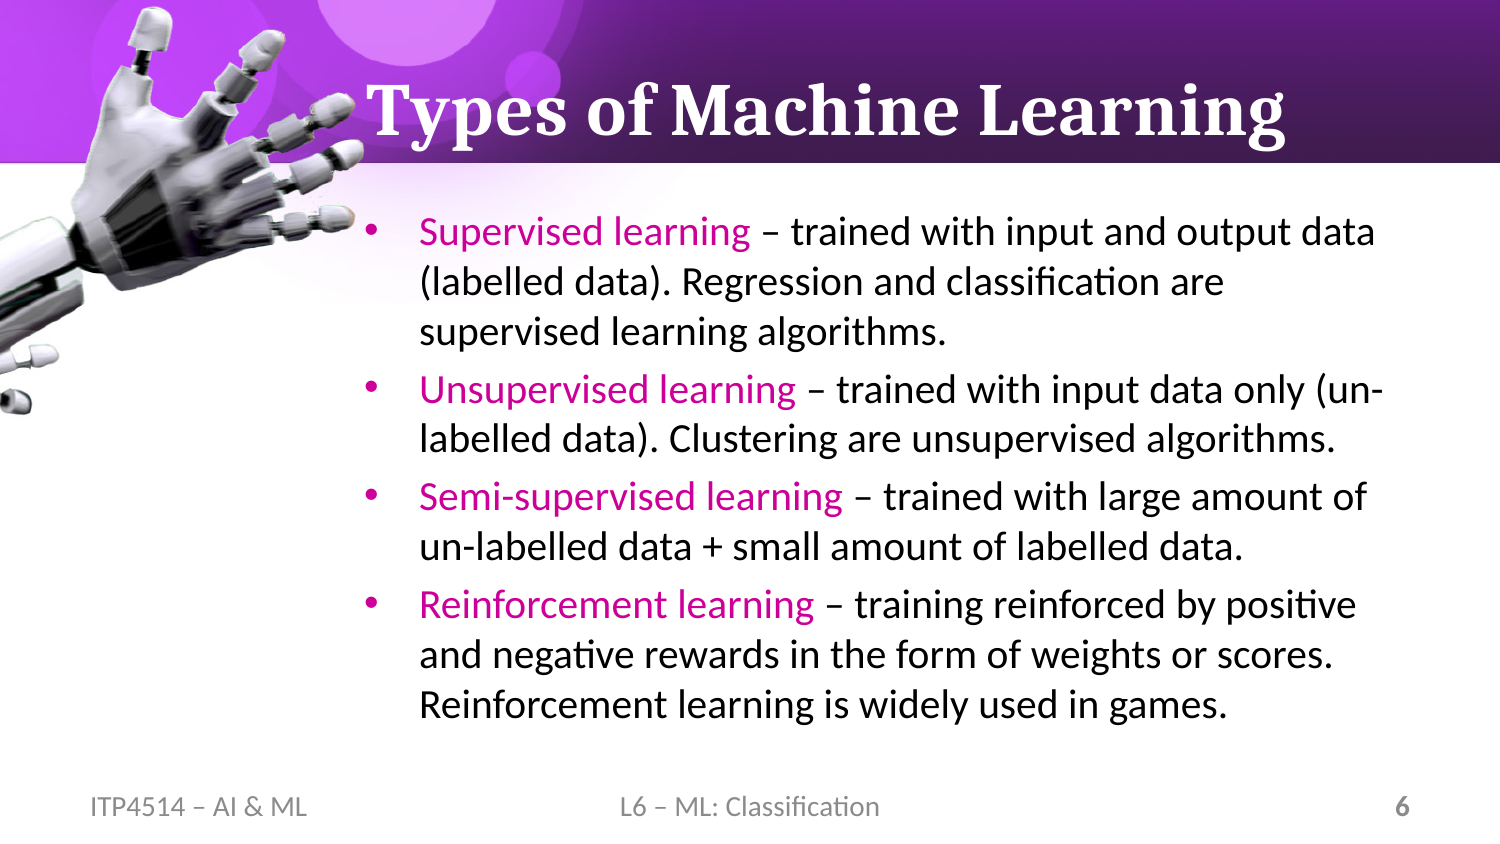

# Types of Machine Learning
Supervised learning – trained with input and output data (labelled data). Regression and classification are supervised learning algorithms.
Unsupervised learning – trained with input data only (un-labelled data). Clustering are unsupervised algorithms.
Semi-supervised learning – trained with large amount of un-labelled data + small amount of labelled data.
Reinforcement learning – training reinforced by positive and negative rewards in the form of weights or scores. Reinforcement learning is widely used in games.

ITP4514 – AI & ML
L6 – ML: Classification
6